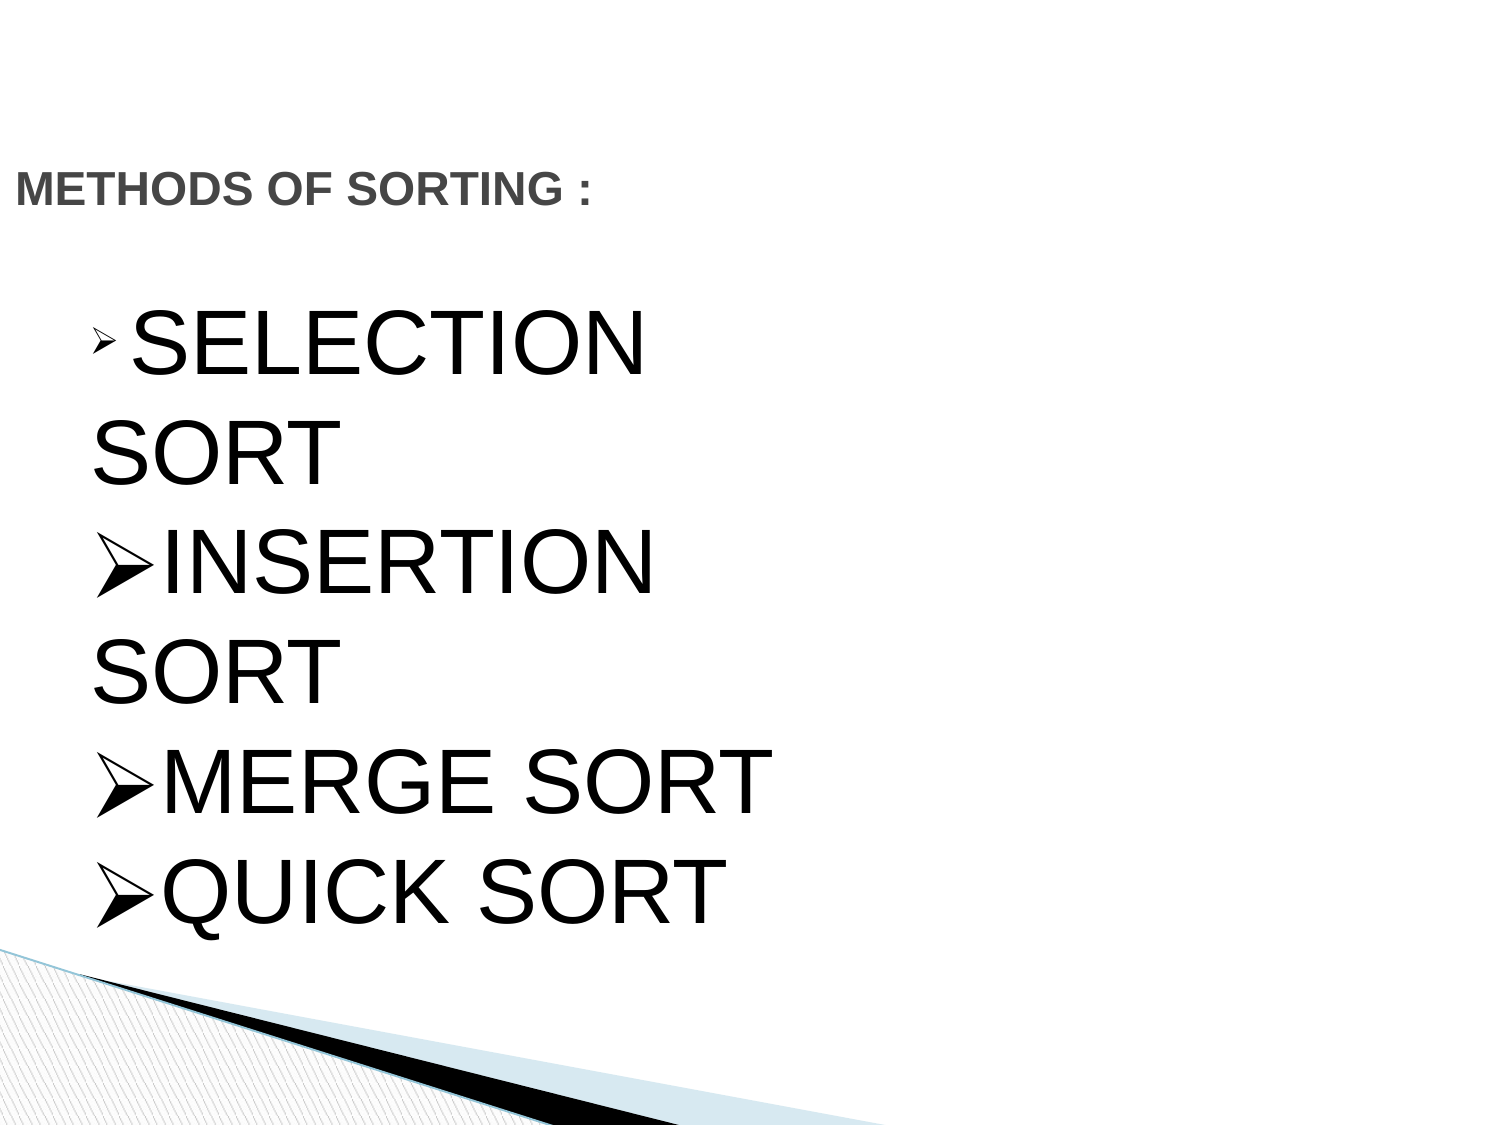

METHODS OF SORTING :
 SELECTION SORT
INSERTION SORT
MERGE SORT
QUICK SORT